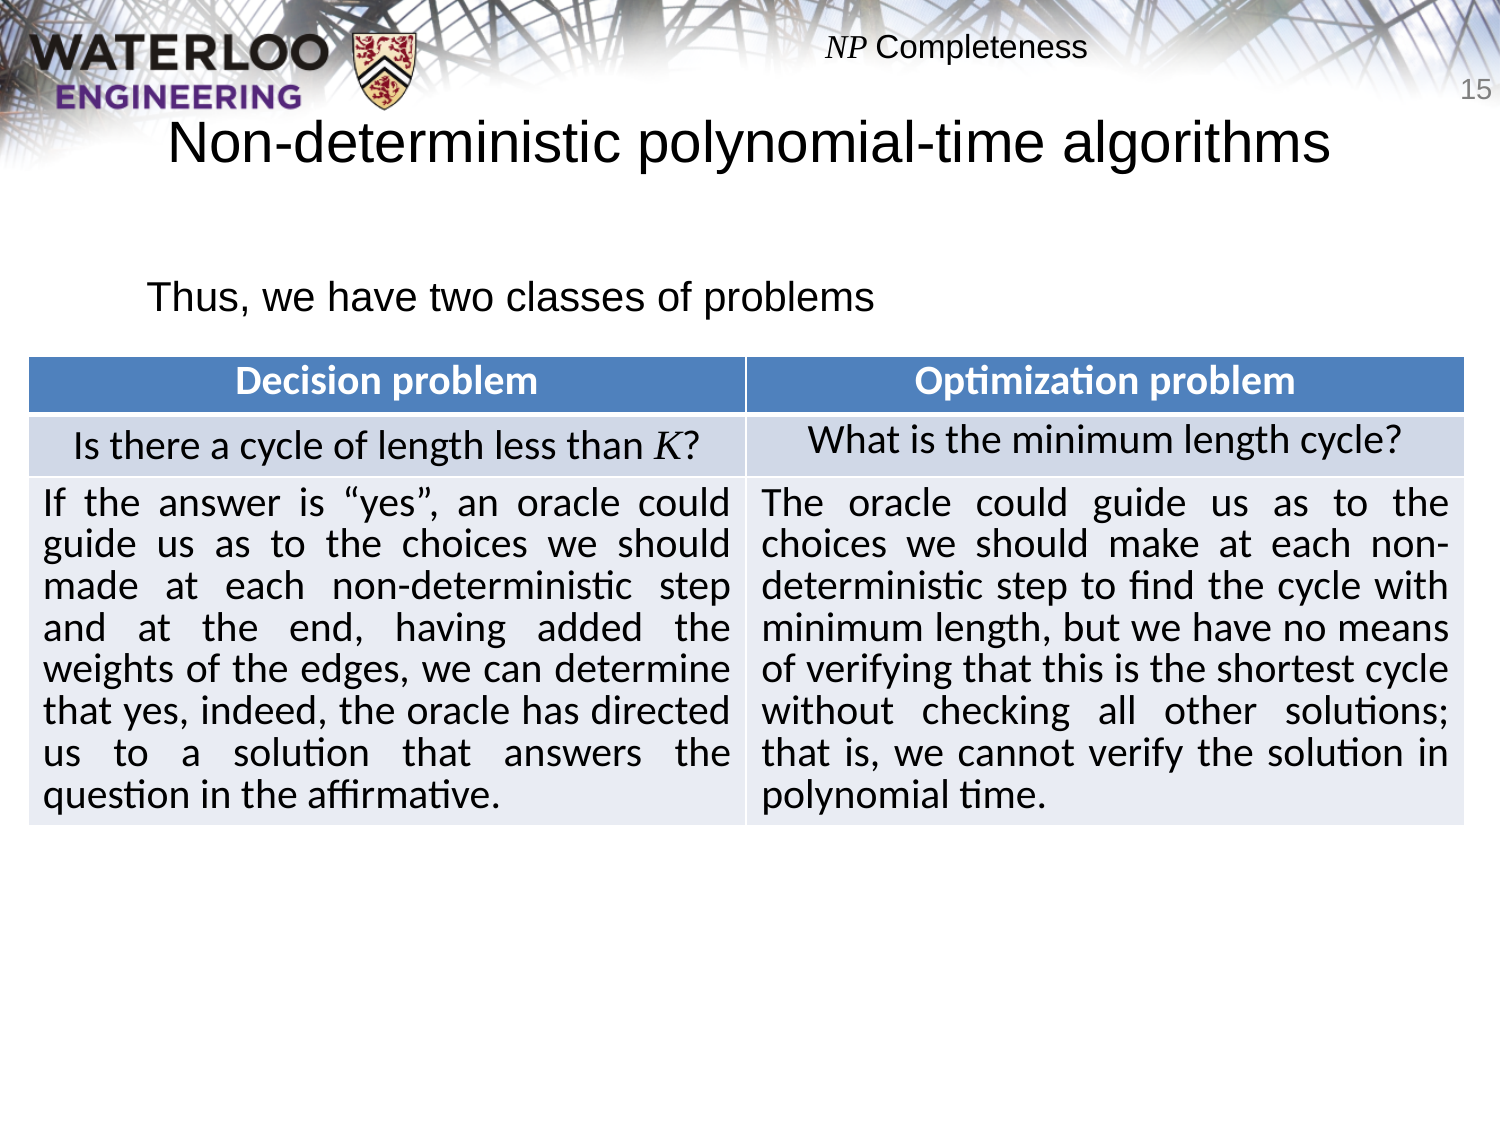

# Non-deterministic polynomial-time algorithms
	Thus, we have two classes of problems
| Decision problem | Optimization problem |
| --- | --- |
| Is there a cycle of length less than K? | What is the minimum length cycle? |
| If the answer is “yes”, an oracle could guide us as to the choices we should made at each non-deterministic step and at the end, having added the weights of the edges, we can determine that yes, indeed, the oracle has directed us to a solution that answers the question in the affirmative. | The oracle could guide us as to the choices we should make at each non-deterministic step to find the cycle with minimum length, but we have no means of verifying that this is the shortest cycle without checking all other solutions; that is, we cannot verify the solution in polynomial time. |